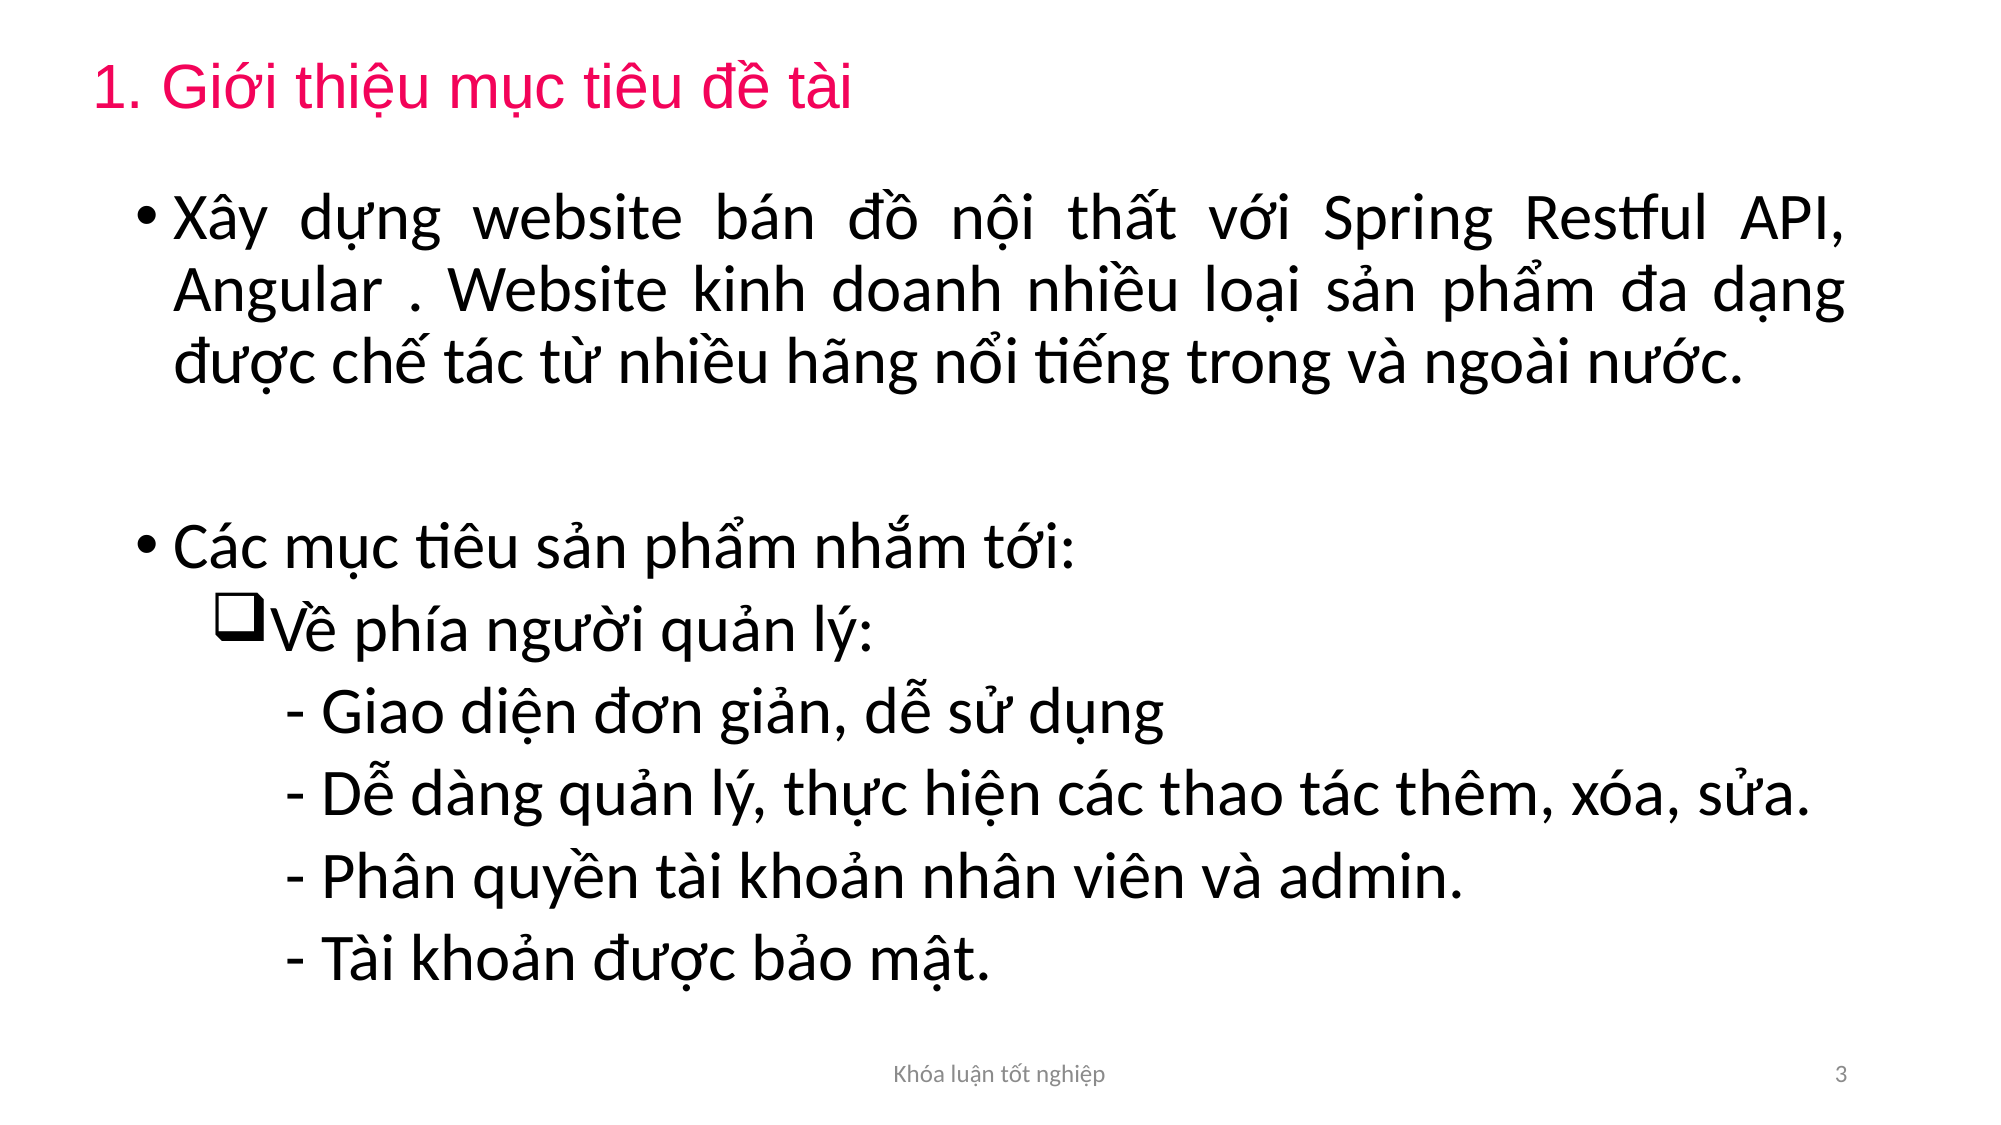

1. Giới thiệu mục tiêu đề tài
Xây dựng website bán đồ nội thất với Spring Restful API, Angular . Website kinh doanh nhiều loại sản phẩm đa dạng được chế tác từ nhiều hãng nổi tiếng trong và ngoài nước.

Các mục tiêu sản phẩm nhắm tới:
Về phía người quản lý:
- Giao diện đơn giản, dễ sử dụng
- Dễ dàng quản lý, thực hiện các thao tác thêm, xóa, sửa.
- Phân quyền tài khoản nhân viên và admin.
- Tài khoản được bảo mật.

Khóa luận tốt nghiệp
3